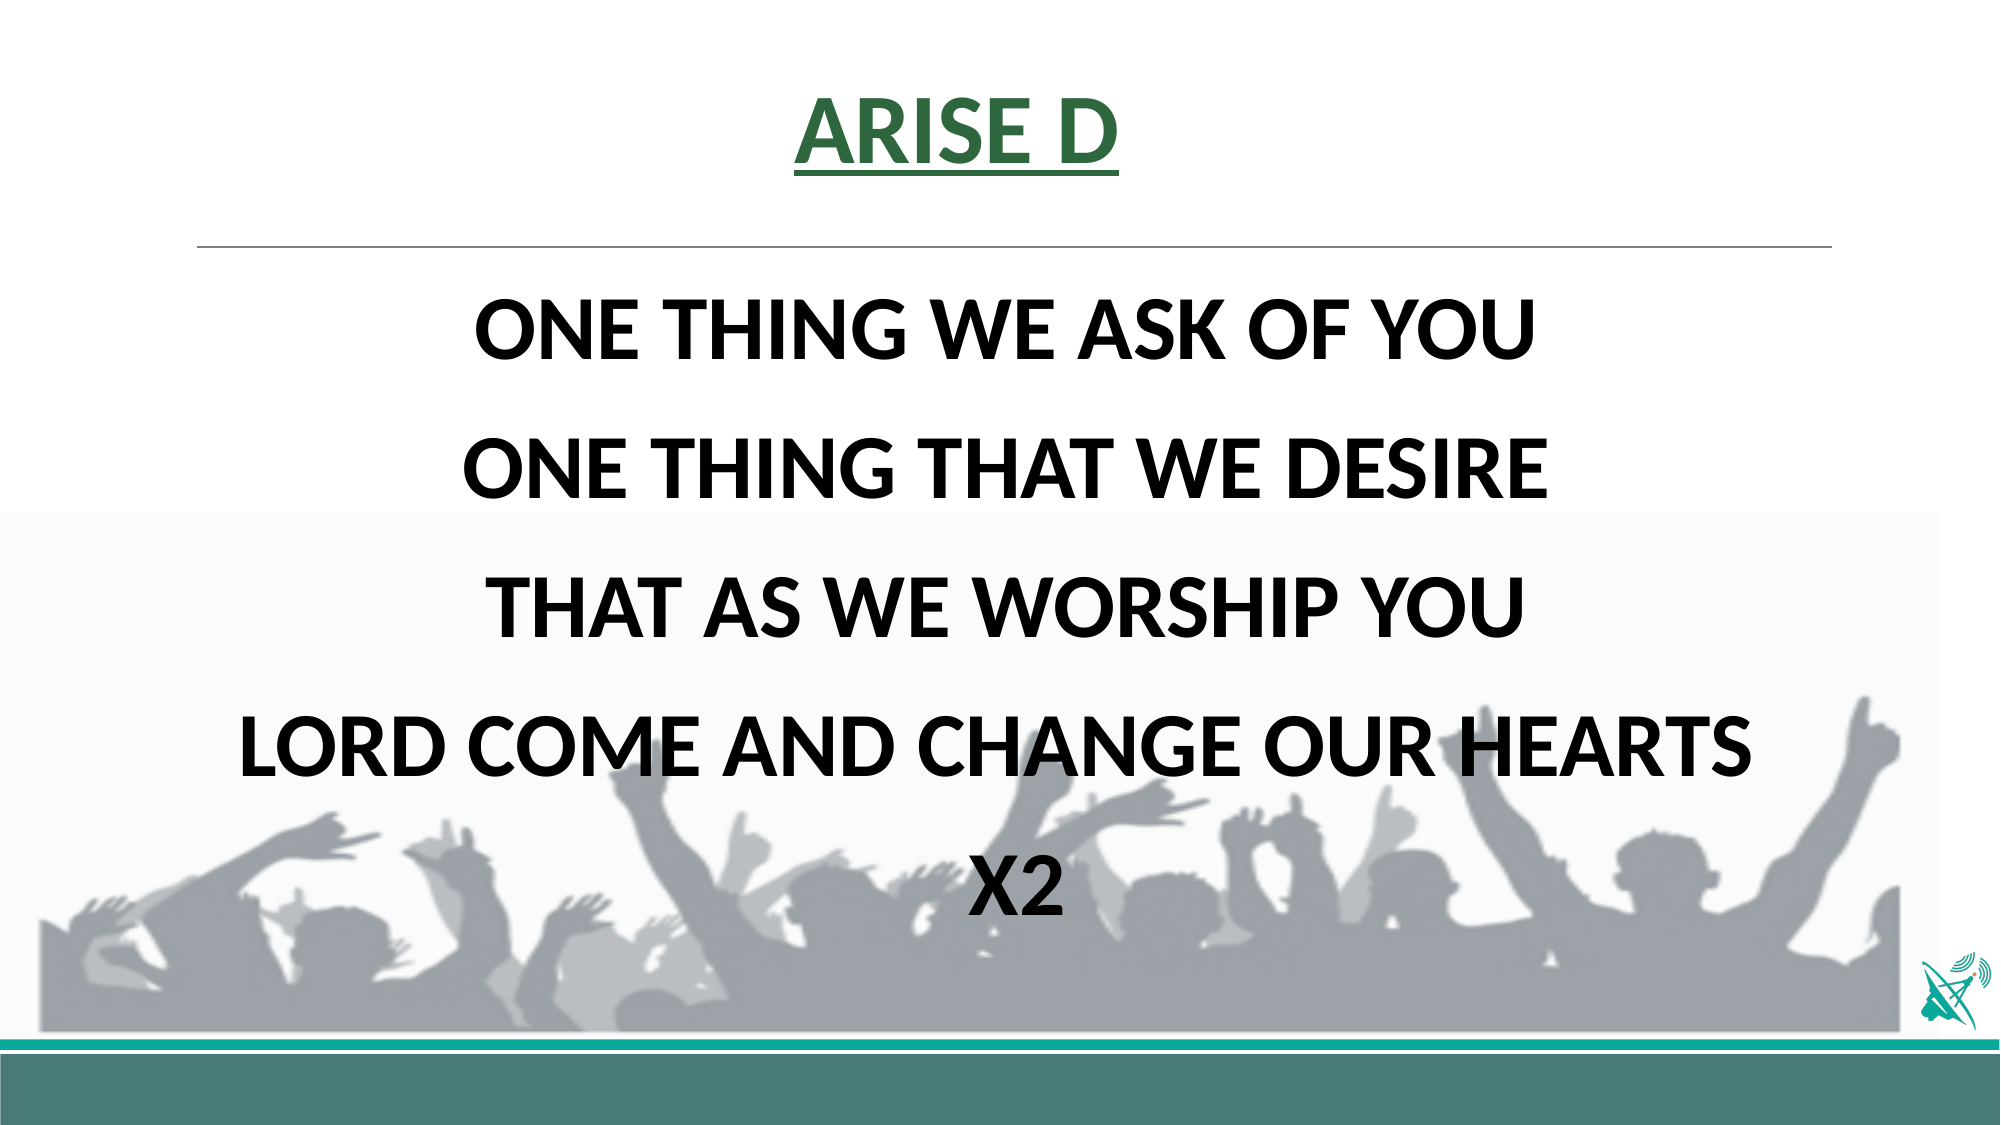

# ARISE D
ONE THING WE ASK OF YOU
ONE THING THAT WE DESIRE
THAT AS WE WORSHIP YOU
LORD COME AND CHANGE OUR HEARTS
X2